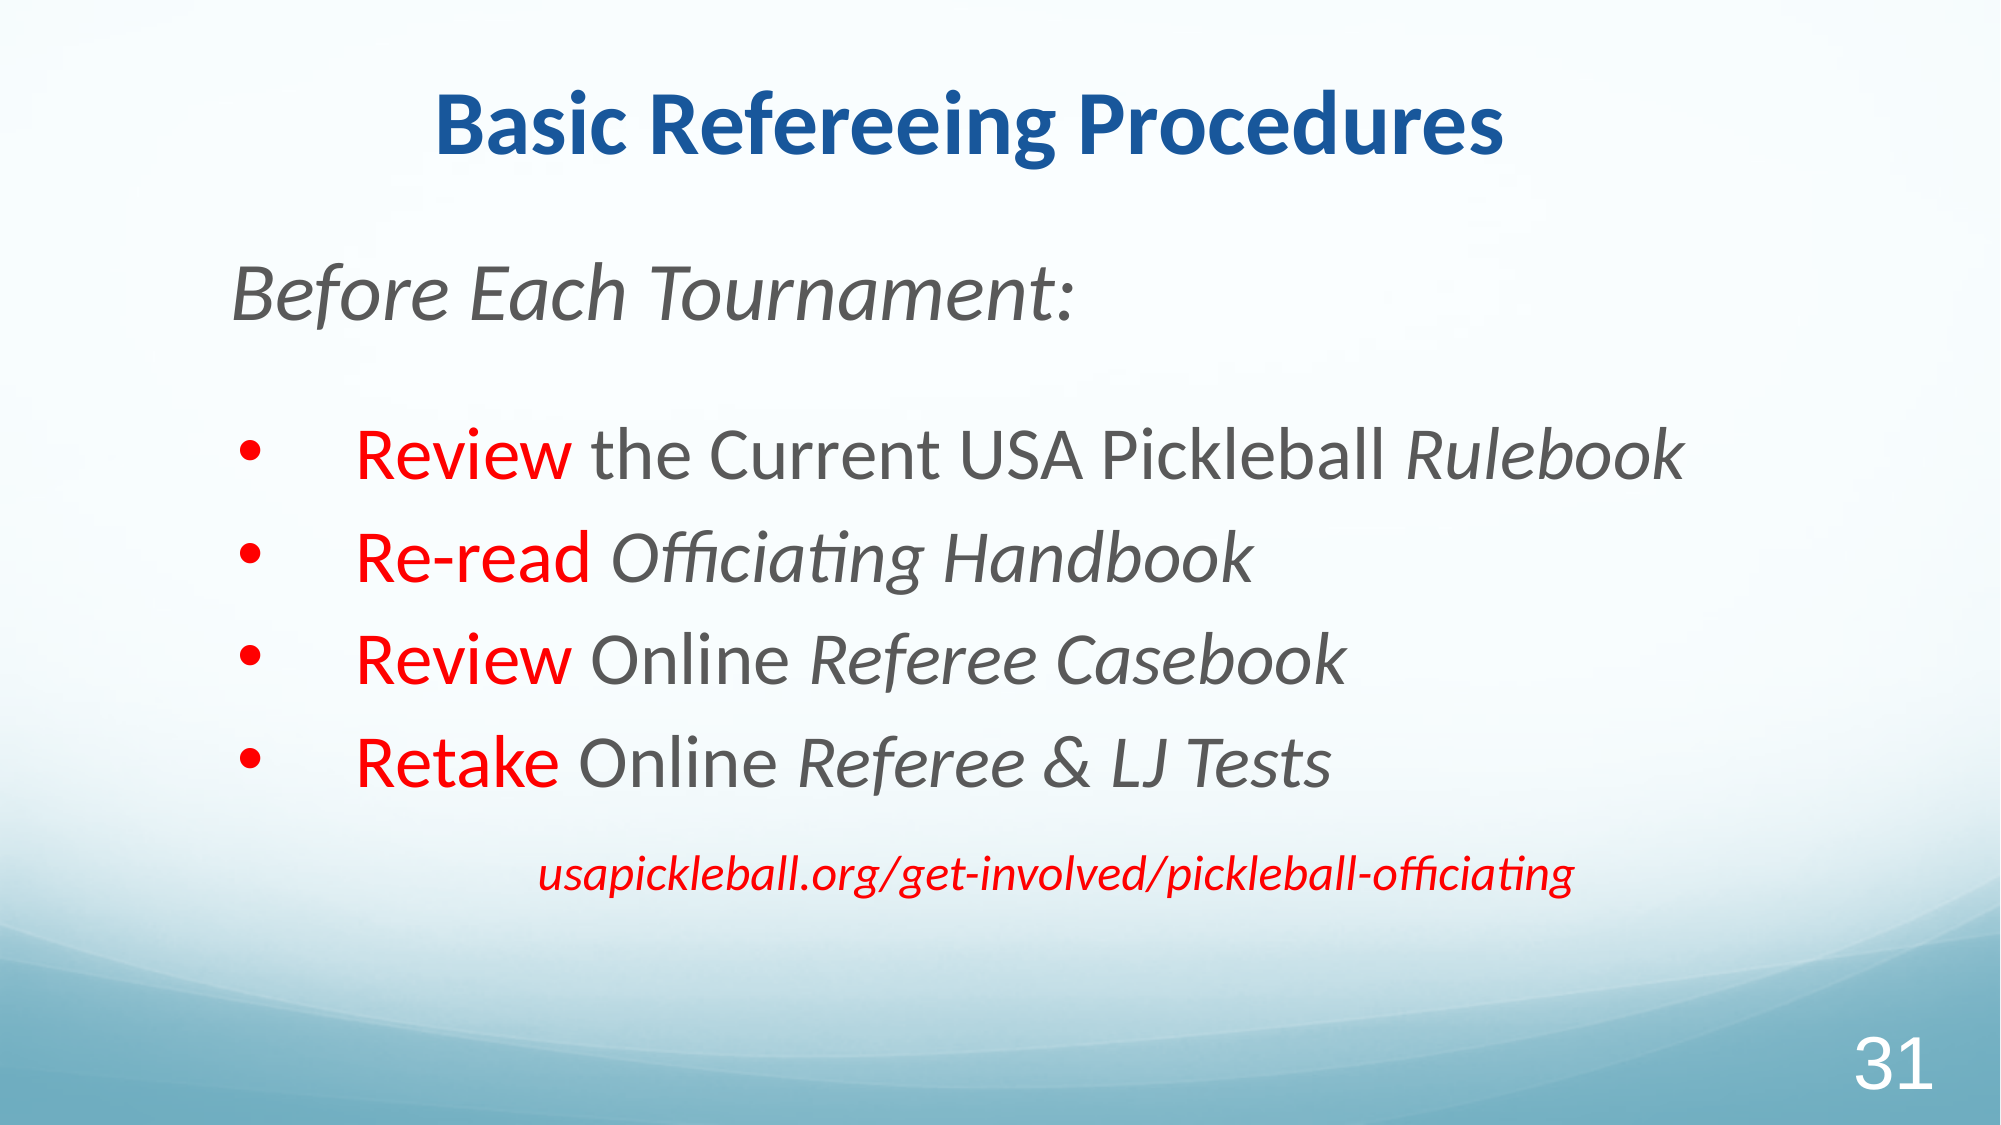

# Basic Refereeing Procedures
 Before Each Tournament:

Review the Current USA Pickleball Rulebook
Re-read Officiating Handbook
Review Online Referee Casebook
Retake Online Referee & LJ Tests
		usapickleball.org/get-involved/pickleball-officiating
31